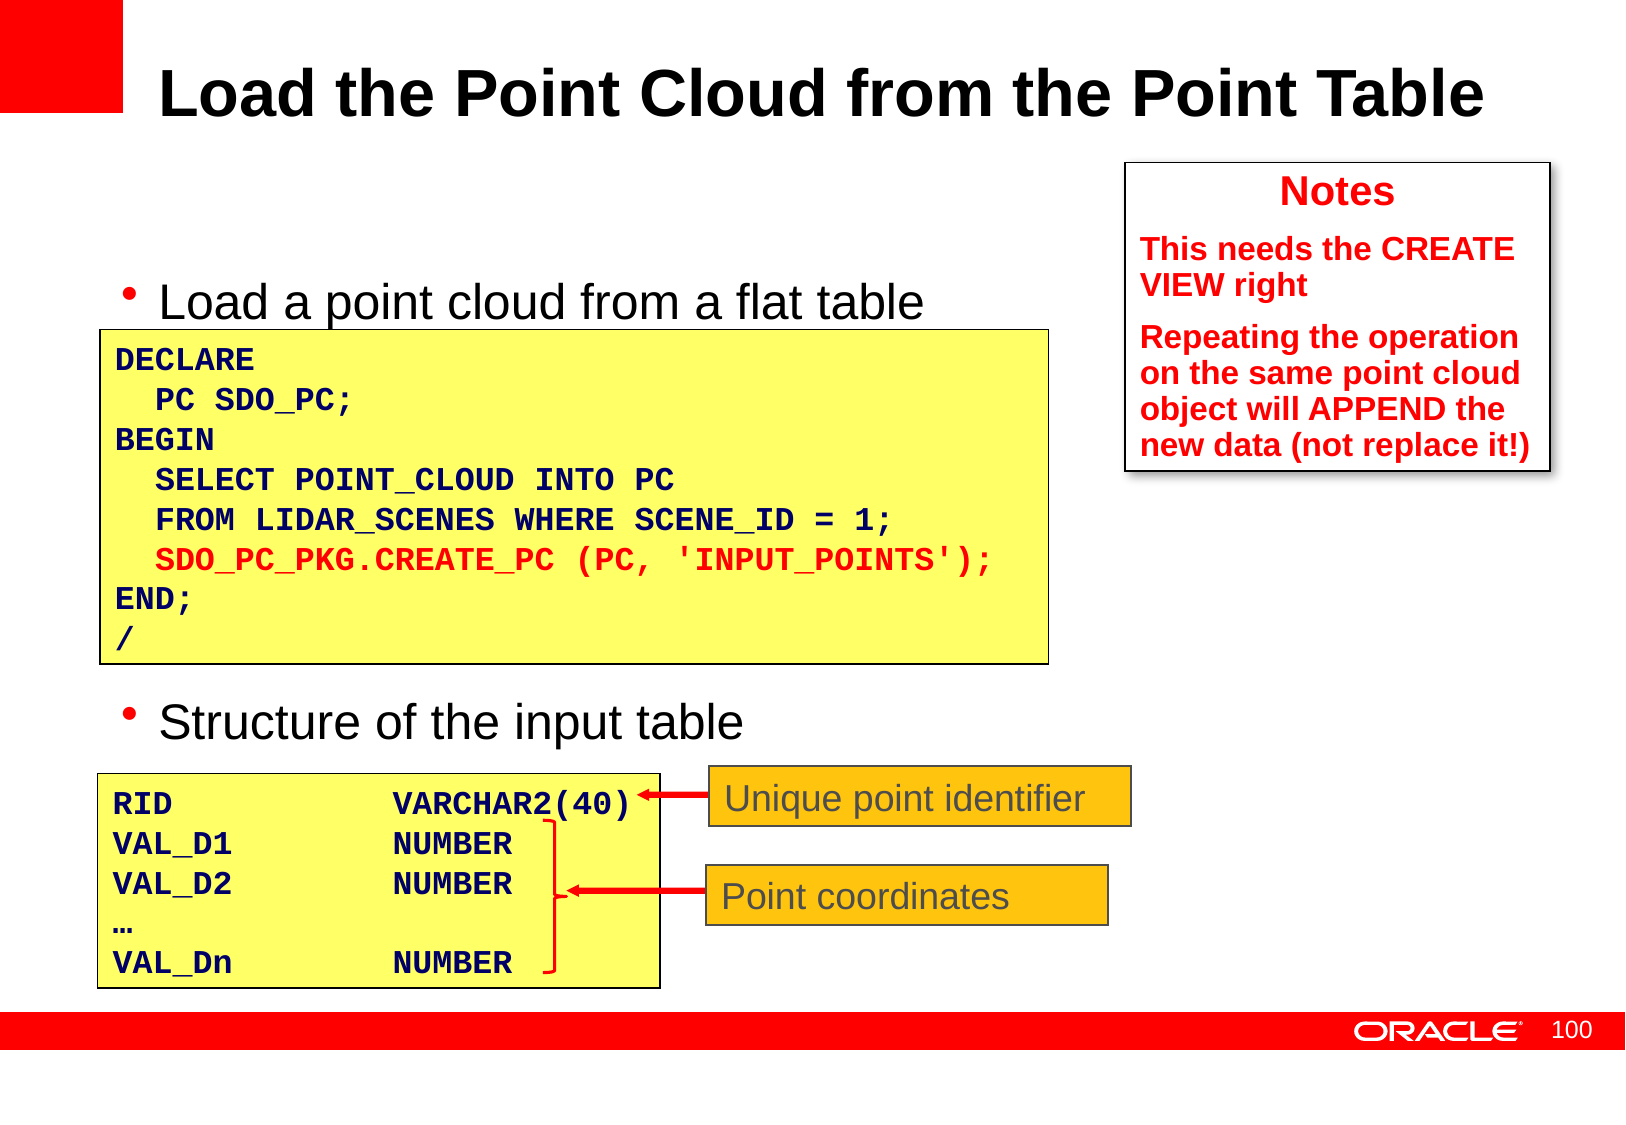

# Load the Point Cloud from the Point Table
Notes
This needs the CREATE VIEW right
Repeating the operation on the same point cloud object will APPEND the new data (not replace it!)
Load a point cloud from a flat table

Structure of the input table
DECLARE
  PC SDO_PC;
BEGIN
  SELECT POINT_CLOUD INTO PC
  FROM LIDAR_SCENES WHERE SCENE_ID = 1;
  SDO_PC_PKG.CREATE_PC (PC, 'INPUT_POINTS');
END;
/
Unique point identifier
RID           VARCHAR2(40)
VAL_D1        NUMBER
VAL_D2        NUMBER
…
VAL_Dn        NUMBER

Point coordinates